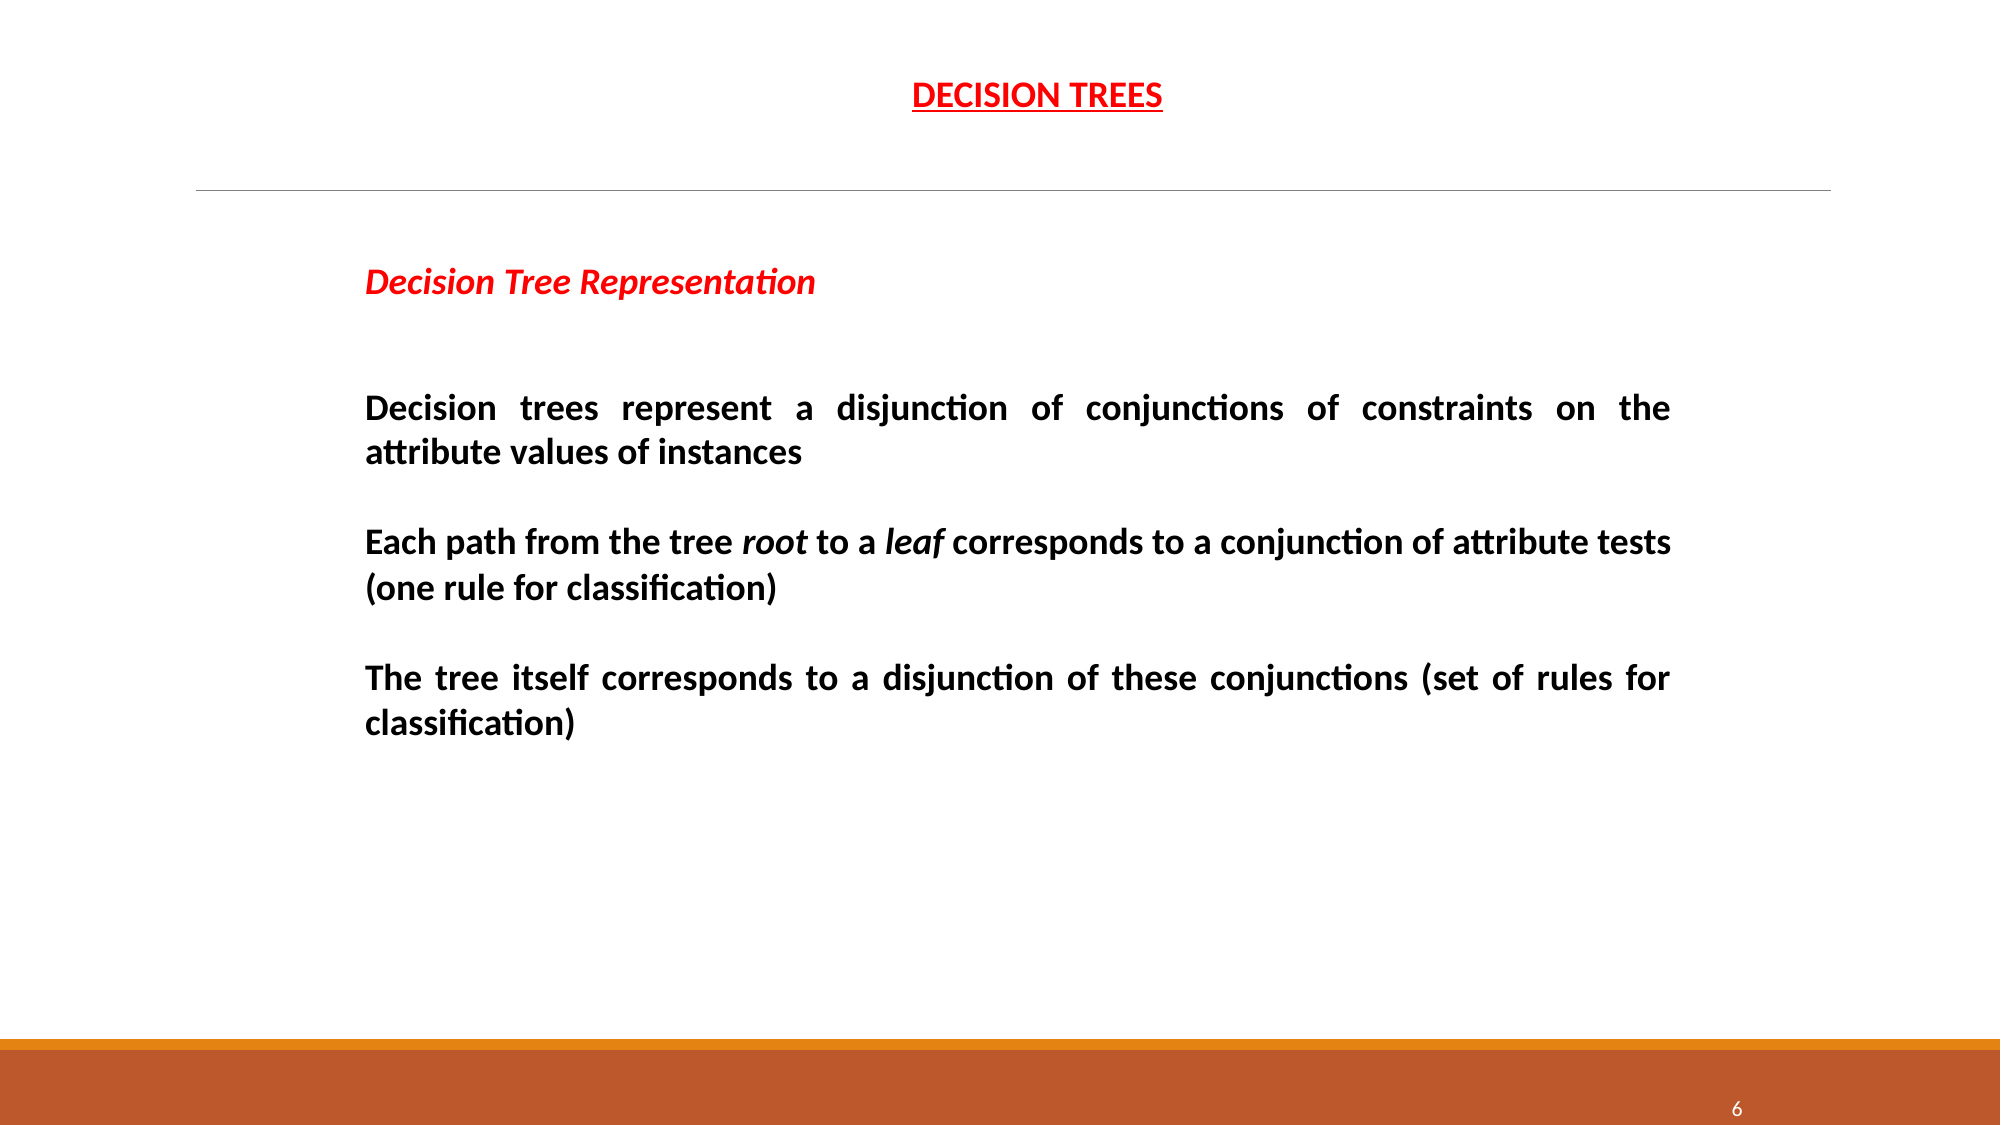

DECISION TREES
Decision Tree Representation
Decision trees represent a disjunction of conjunctions of constraints on the attribute values of instances

Each path from the tree root to a leaf corresponds to a conjunction of attribute tests (one rule for classification)

The tree itself corresponds to a disjunction of these conjunctions (set of rules for classification)
6